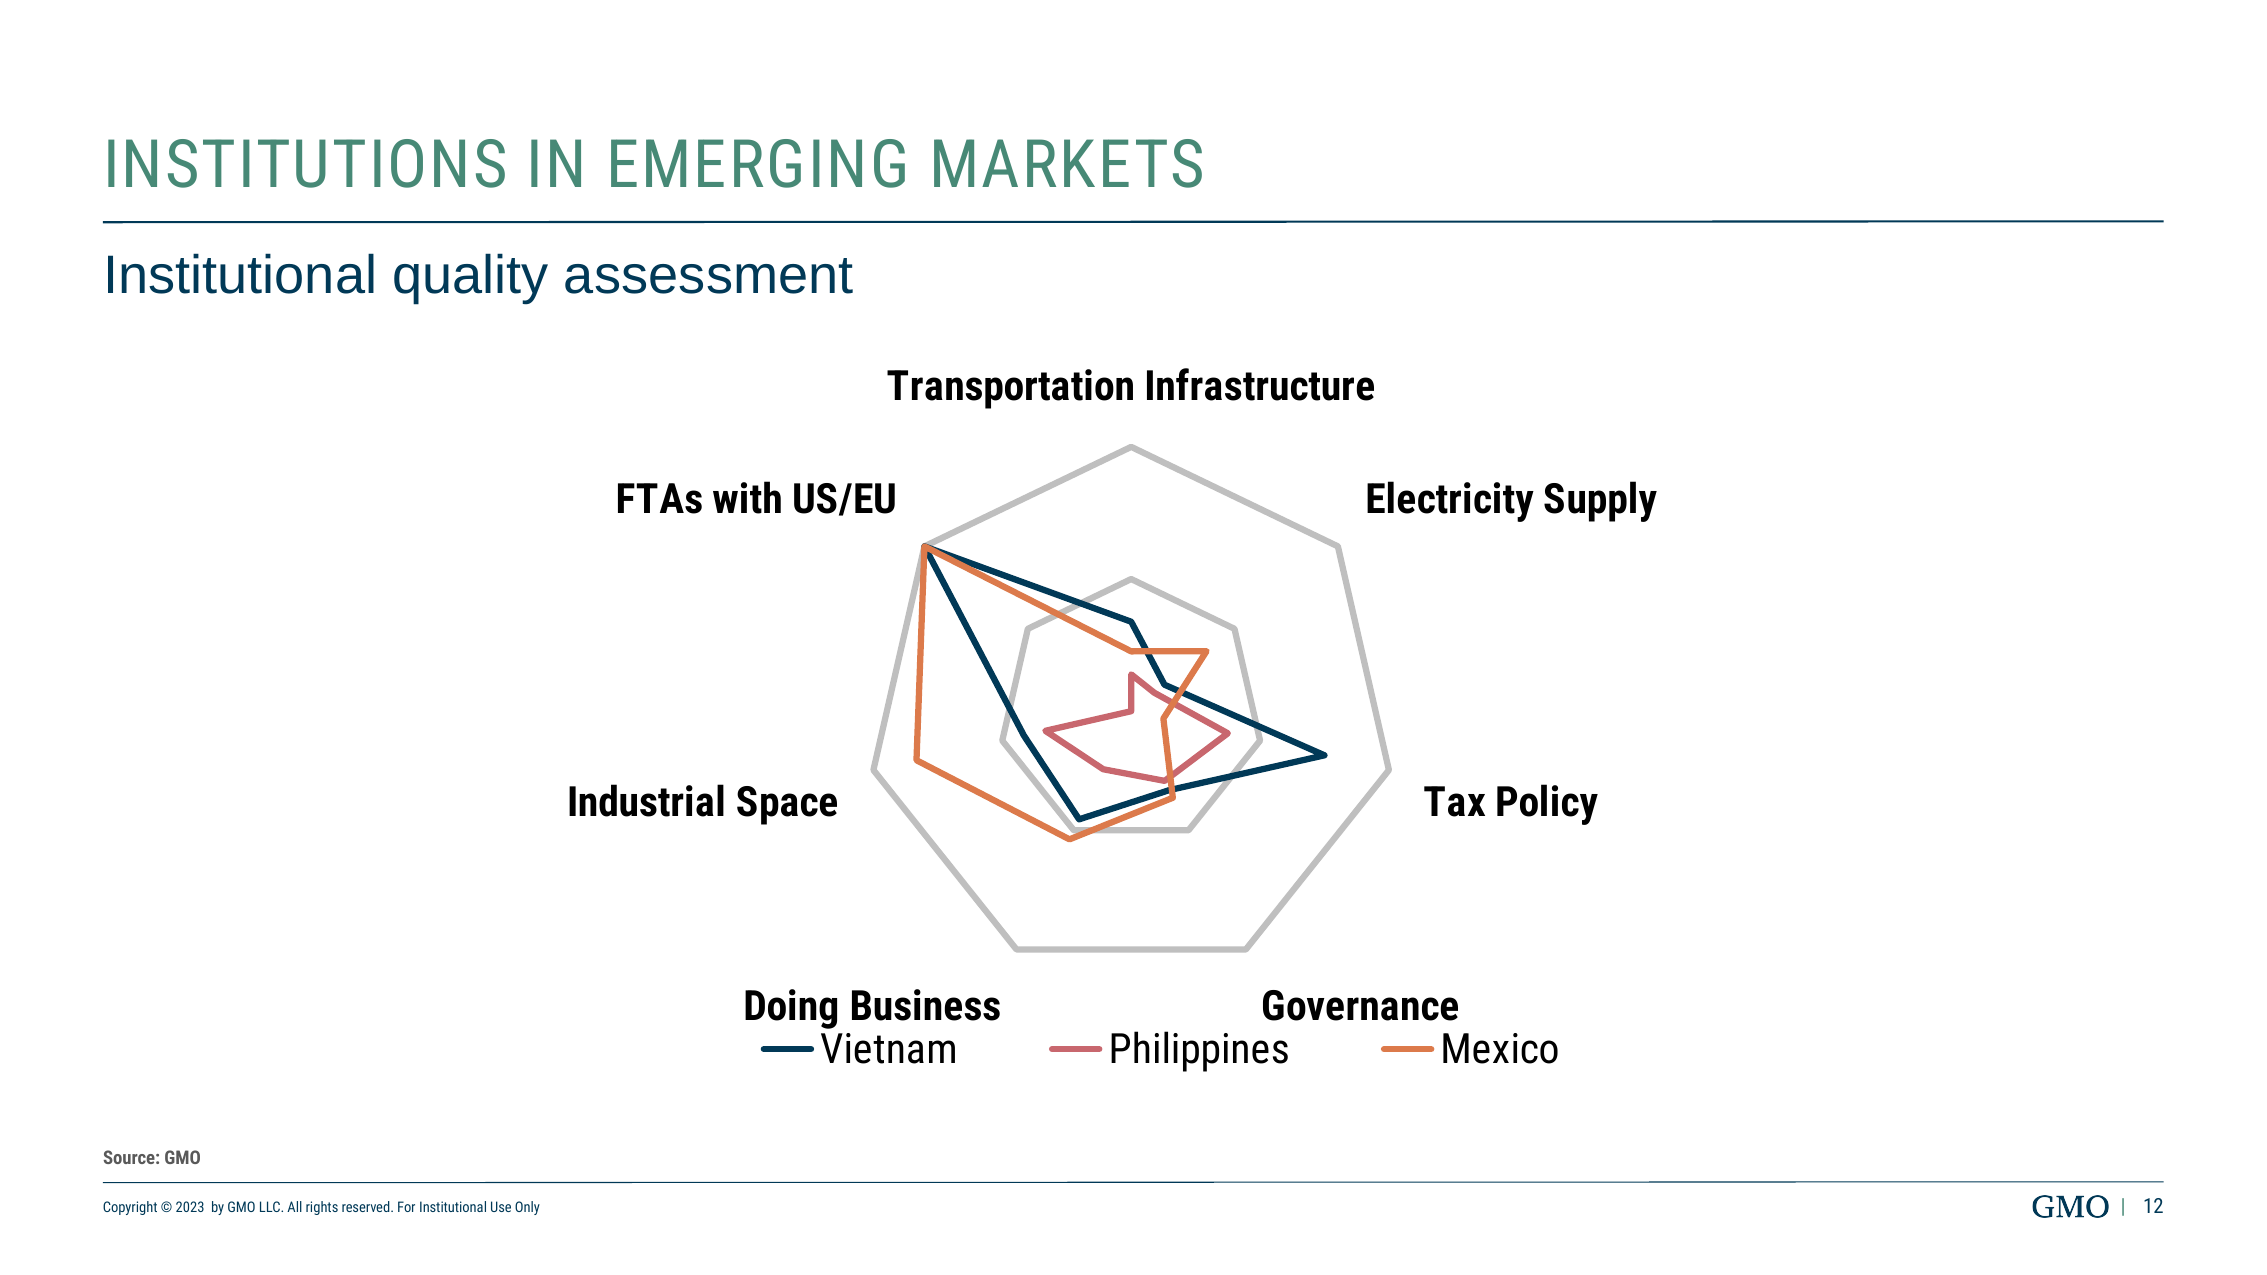

# Institutions in Emerging Markets
Institutional quality assessment

### Chart

| Category | Vietnam | Philippines | Mexico |
|---|---|---|---|
| Transportation Infrastructure | 0.3385233550979407 | 0.1396283274736313 | 0.22651933701657462 |
| Electricity Supply | 0.16113409919331947 | 0.1122725385808542 | 0.36477660234648307 |
| Tax Policy | 0.75 | 0.375 | 0.125 |
| Governance | 0.3313585 | 0.29262 | 0.3633015 |
| Doing Business | 0.45378151260504207 | 0.24369747899159666 | 0.5378151260504201 |
| Industrial Space | 0.416 | 0.333 | 0.833 |
| FTAs with US/EU | 1.0 | 0.0 | 1.0 |
Source: GMO